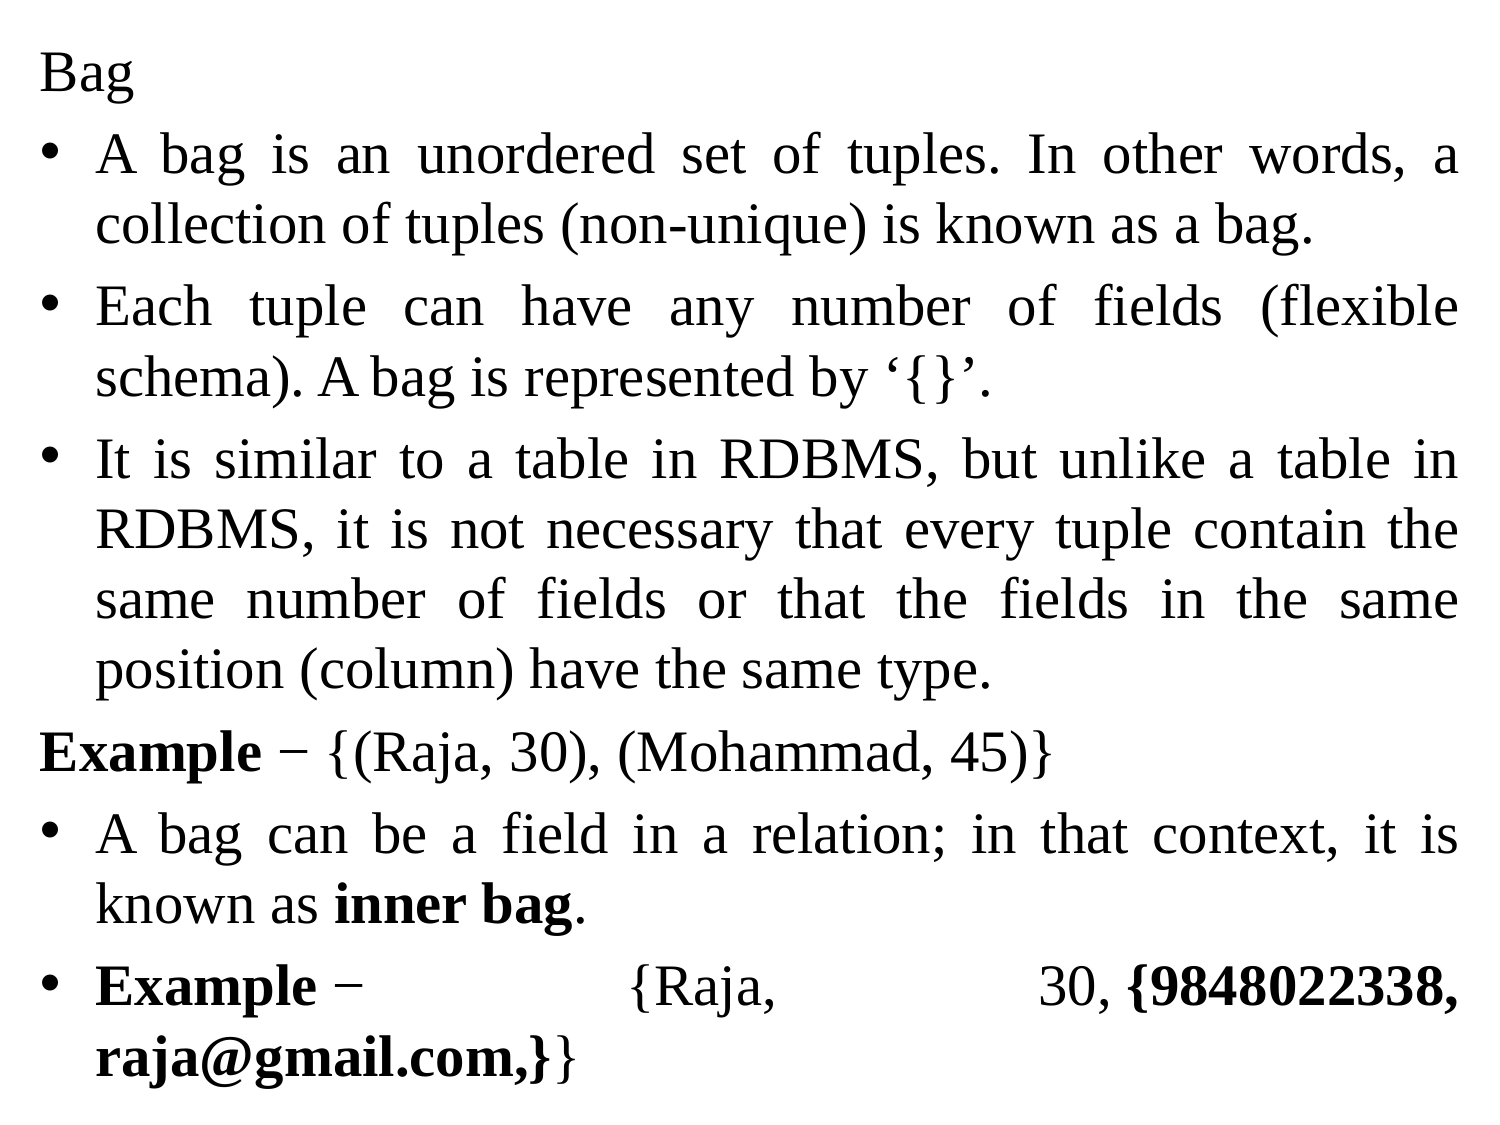

Bag
A bag is an unordered set of tuples. In other words, a collection of tuples (non-unique) is known as a bag.
Each tuple can have any number of fields (flexible schema). A bag is represented by ‘{}’.
It is similar to a table in RDBMS, but unlike a table in RDBMS, it is not necessary that every tuple contain the same number of fields or that the fields in the same position (column) have the same type.
Example − {(Raja, 30), (Mohammad, 45)}
A bag can be a field in a relation; in that context, it is known as inner bag.
Example − {Raja, 30, {9848022338, raja@gmail.com,}}